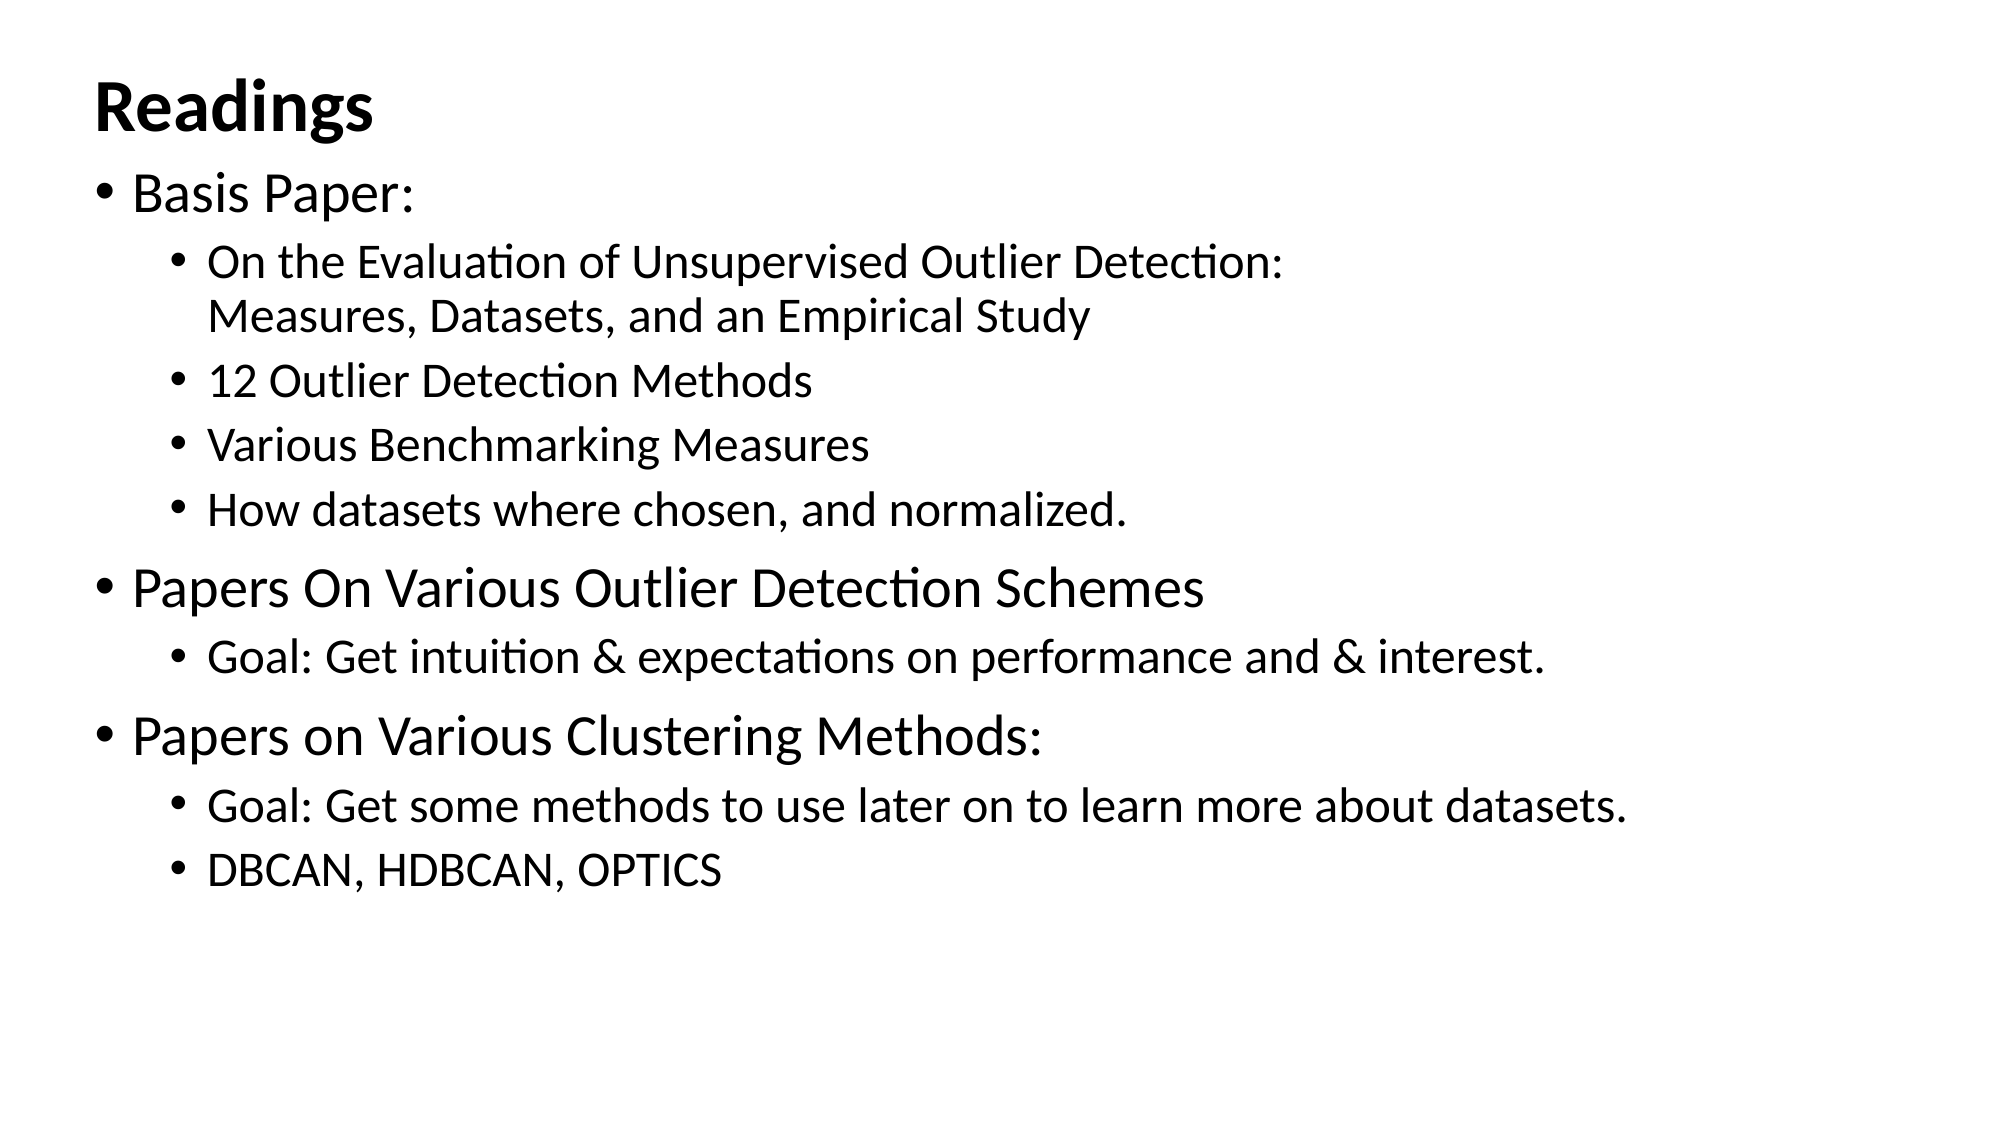

# Readings
Basis Paper:
On the Evaluation of Unsupervised Outlier Detection:
Measures, Datasets, and an Empirical Study
12 Outlier Detection Methods
Various Benchmarking Measures
How datasets where chosen, and normalized.
Papers On Various Outlier Detection Schemes
Goal: Get intuition & expectations on performance and & interest.
Papers on Various Clustering Methods:
Goal: Get some methods to use later on to learn more about datasets.
DBCAN, HDBCAN, OPTICS